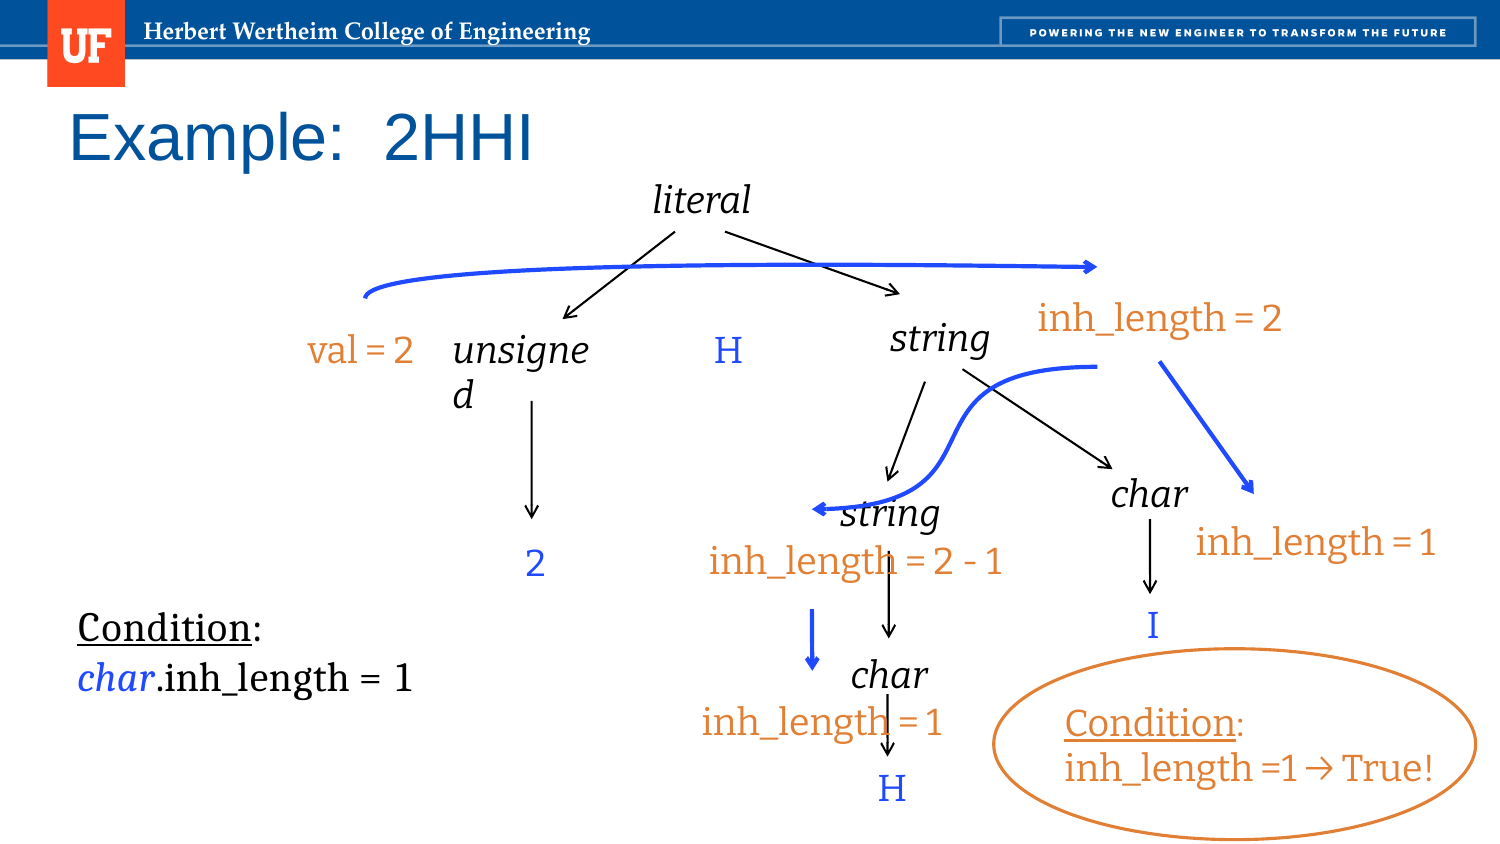

# Example:  2HHI
literal

inh_length = 2
val = 2
string
unsigned
H

char
string
inh_length = 1
inh_length = 2 - 1

2

Condition:  char.inh_length = 1
I
char
Condition:
inh_length =1 → True!
inh_length = 1

H